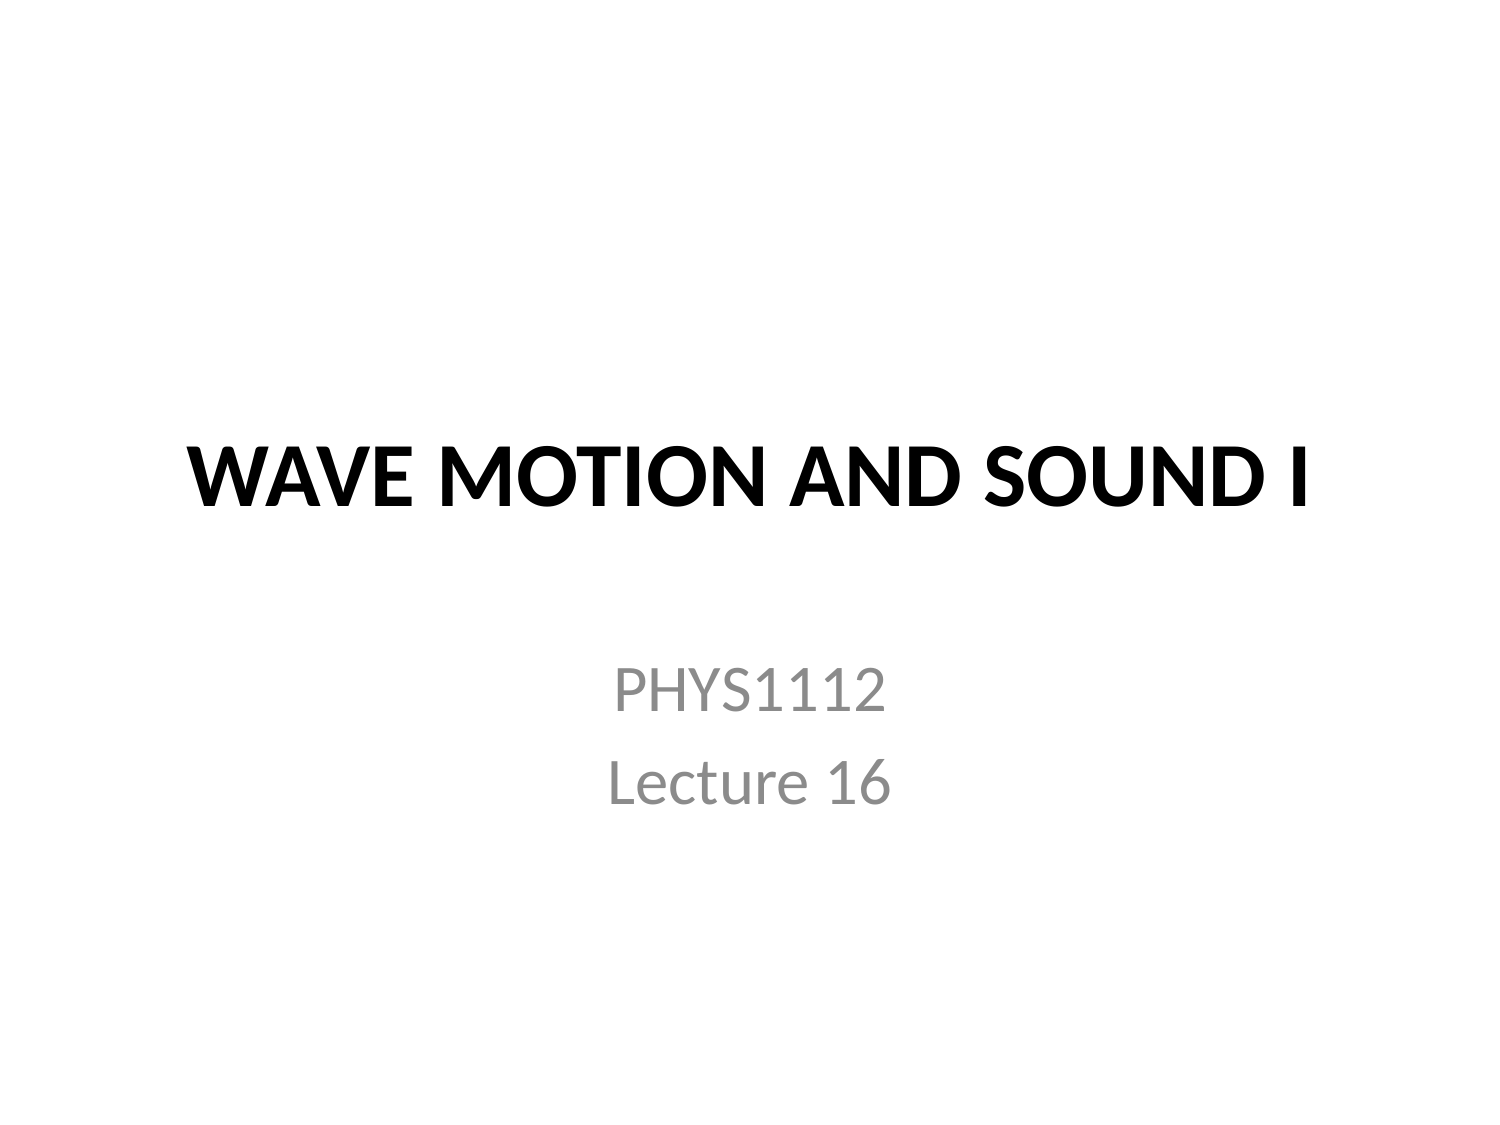

# Wave Motion and Sound I
PHYS1112
Lecture 16